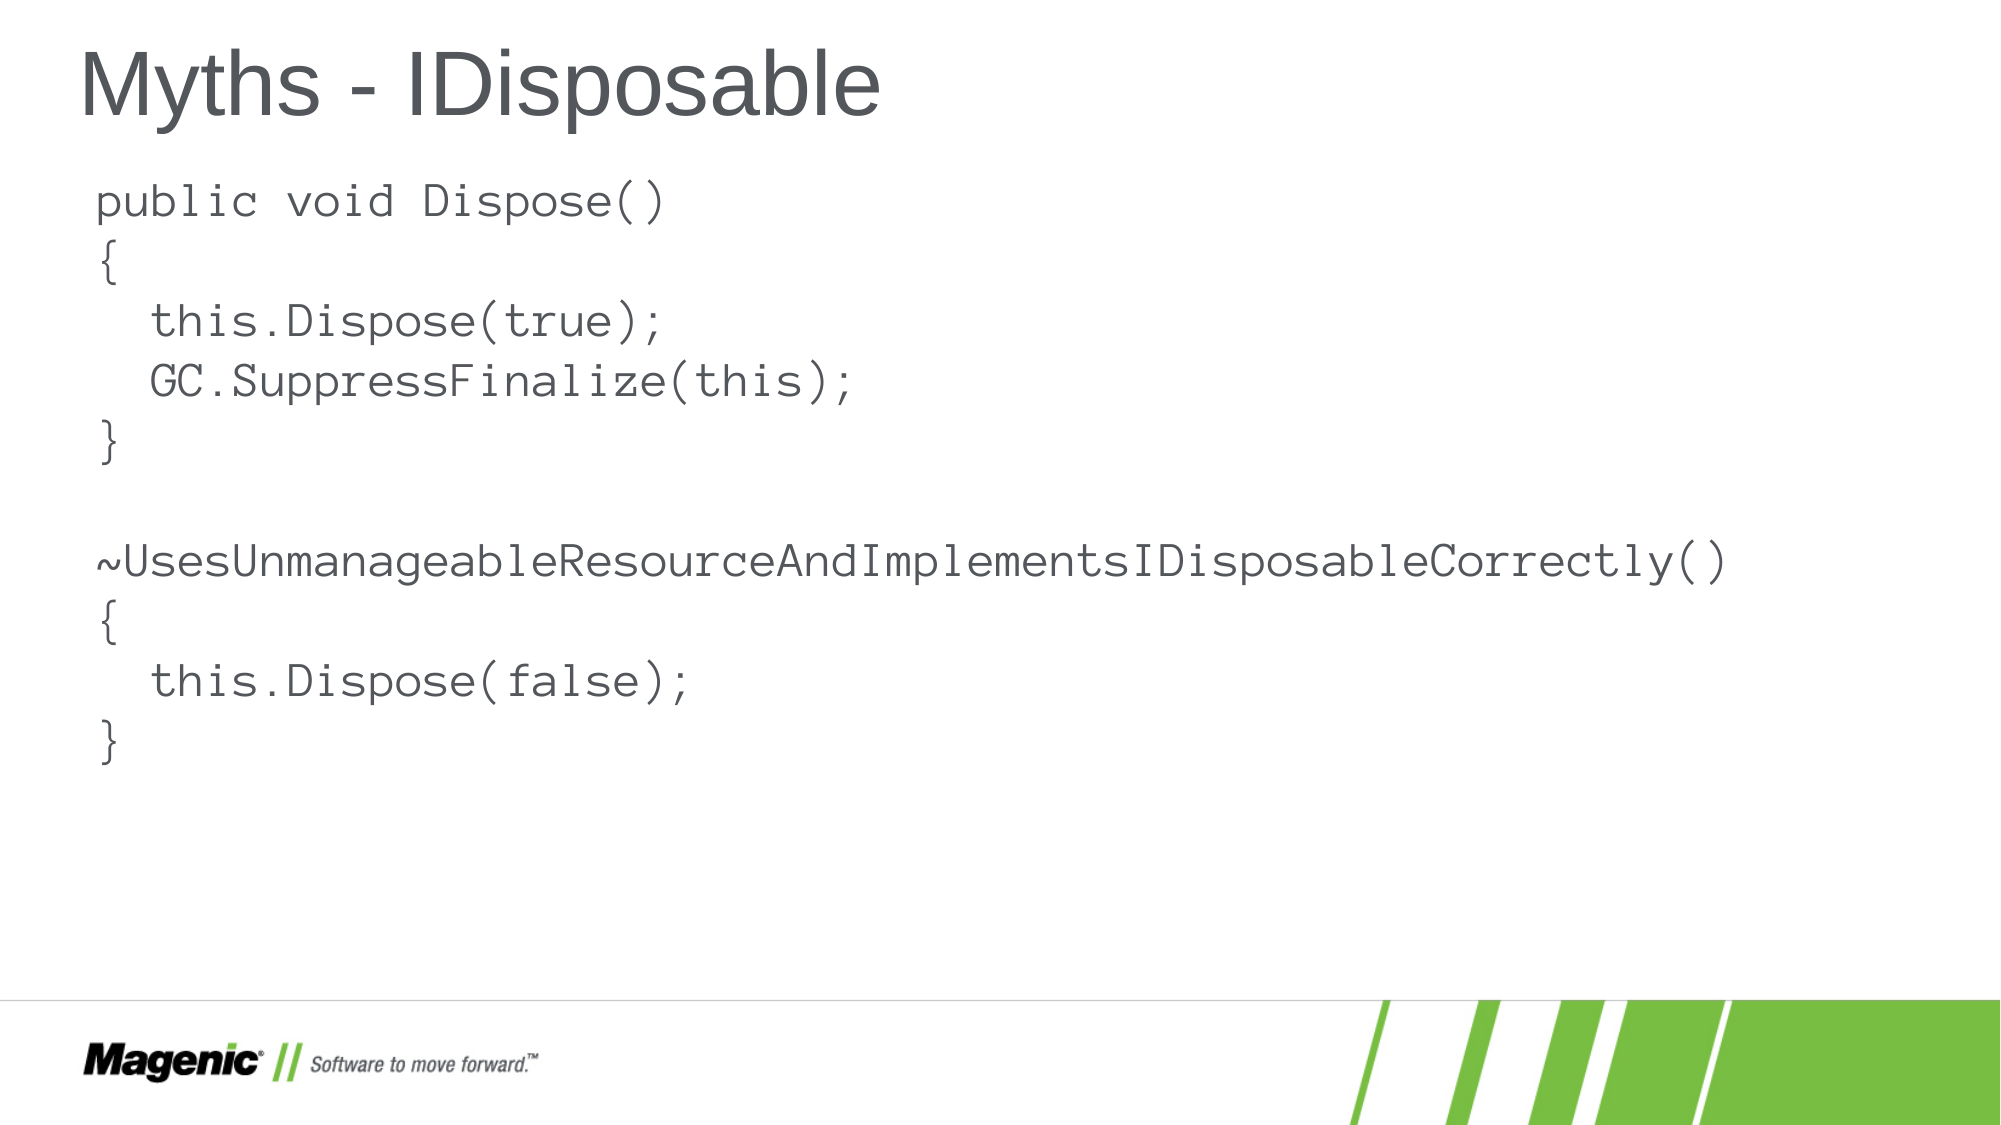

# Myths - IDisposable
  public void Dispose()
  {
    this.Dispose(true);
    GC.SuppressFinalize(this);
  }

  ~UsesUnmanageableResourceAndImplementsIDisposableCorrectly()
  {
    this.Dispose(false);
  }